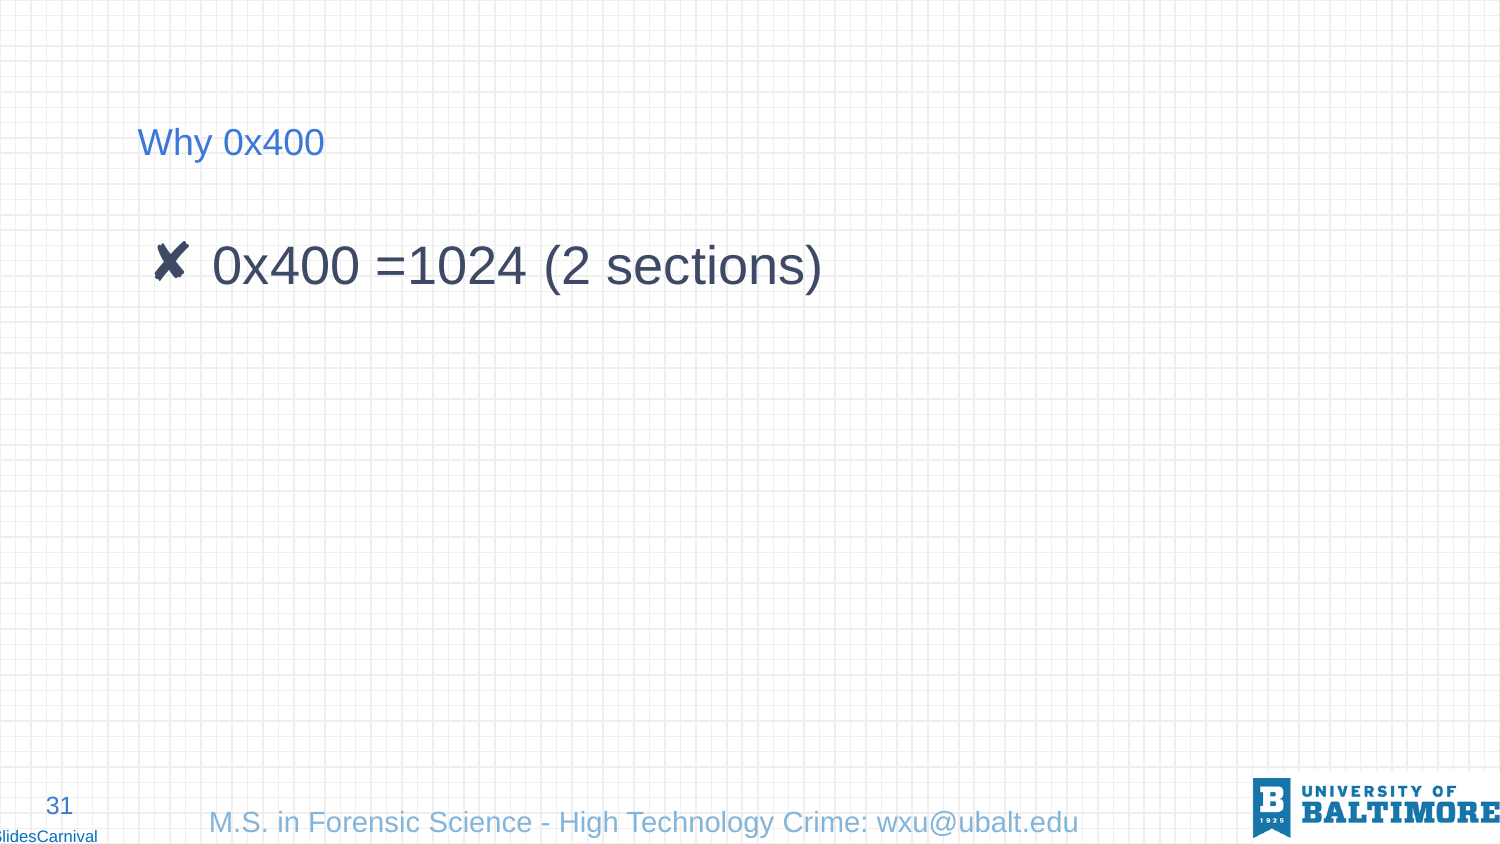

# Why 0x400
0x400 =1024 (2 sections)
31